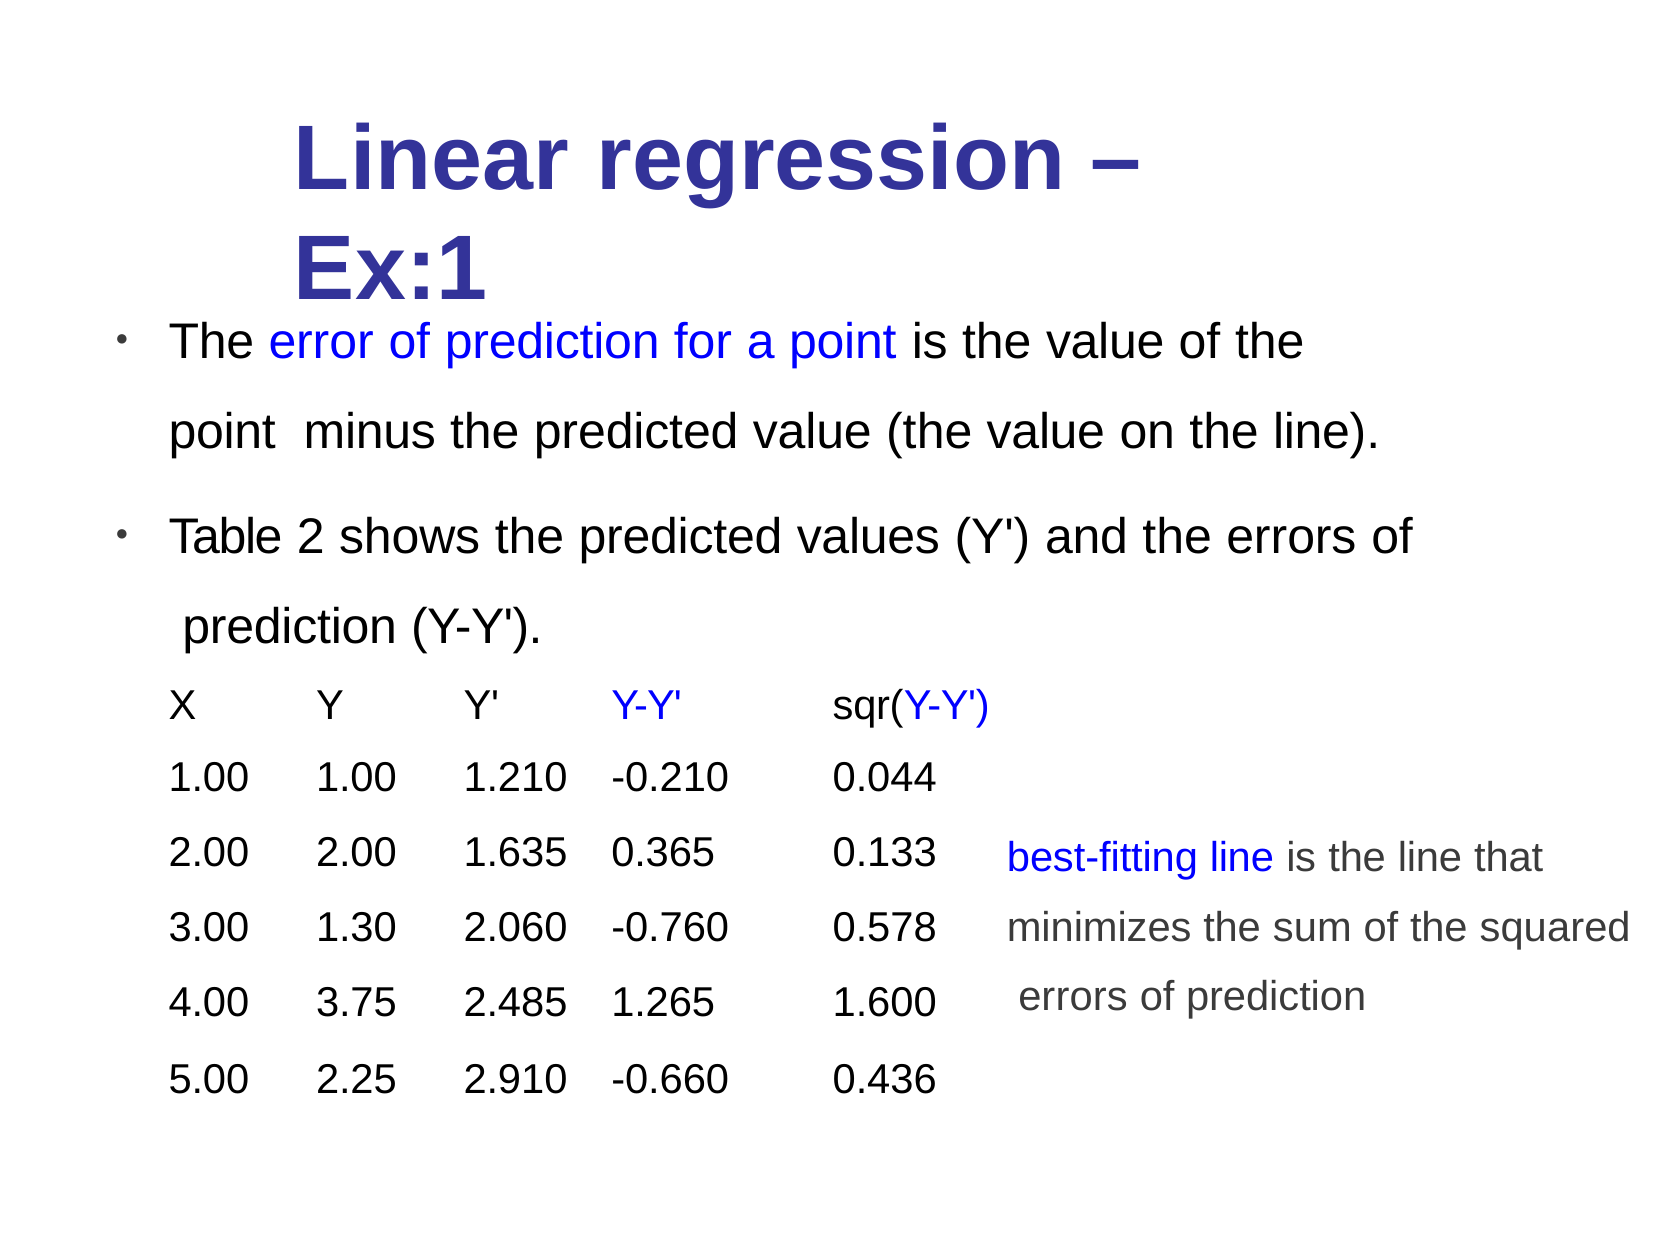

# Linear	regression –	Ex:1
The error of prediction for a point is the value of the point  minus the predicted value (the value on the line).
●
Table 2 shows the predicted values (Y') and the errors of  prediction (Y-Y').
●
| X | Y | Y' | Y-Y' | sqr(Y-Y') |
| --- | --- | --- | --- | --- |
| 1.00 | 1.00 | 1.210 | -0.210 | 0.044 |
| 2.00 | 2.00 | 1.635 | 0.365 | 0.133 |
| 3.00 | 1.30 | 2.060 | -0.760 | 0.578 |
| 4.00 | 3.75 | 2.485 | 1.265 | 1.600 |
| 5.00 | 2.25 | 2.910 | -0.660 | 0.436 |
best-fitting line is the line that  minimizes the sum of the squared  errors of prediction